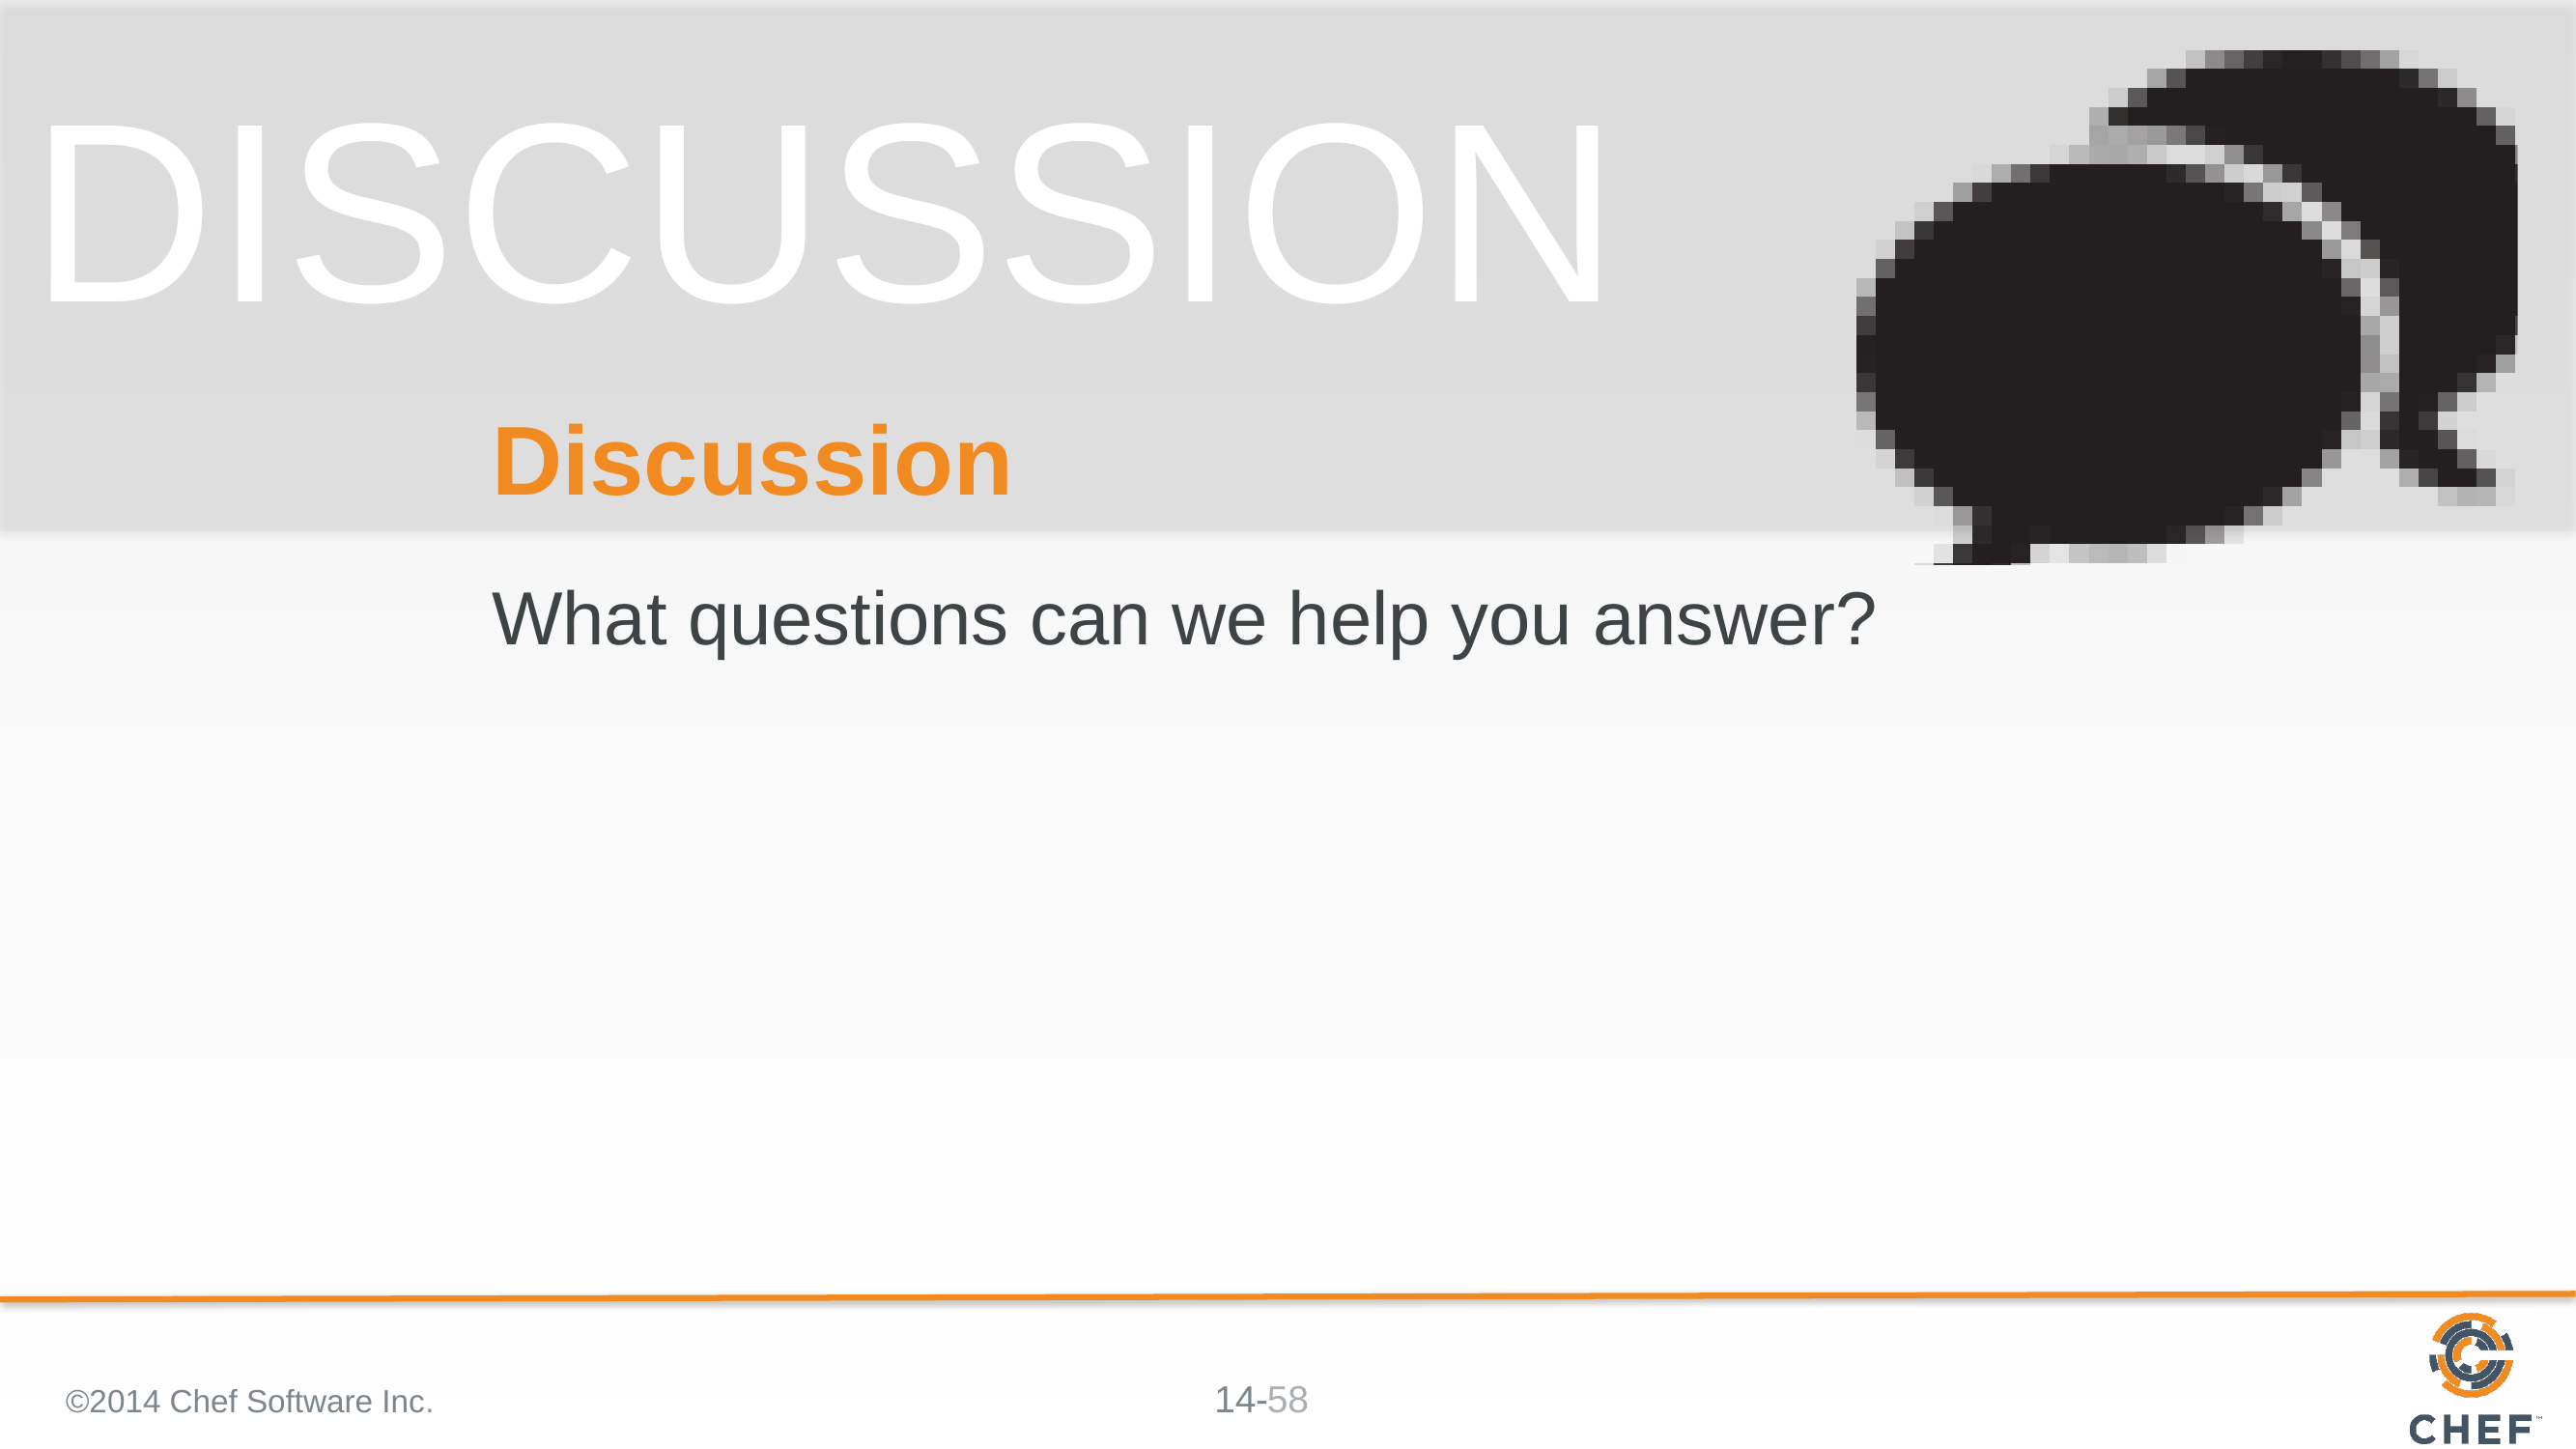

# Discussion
What questions can we help you answer?
©2014 Chef Software Inc.
58